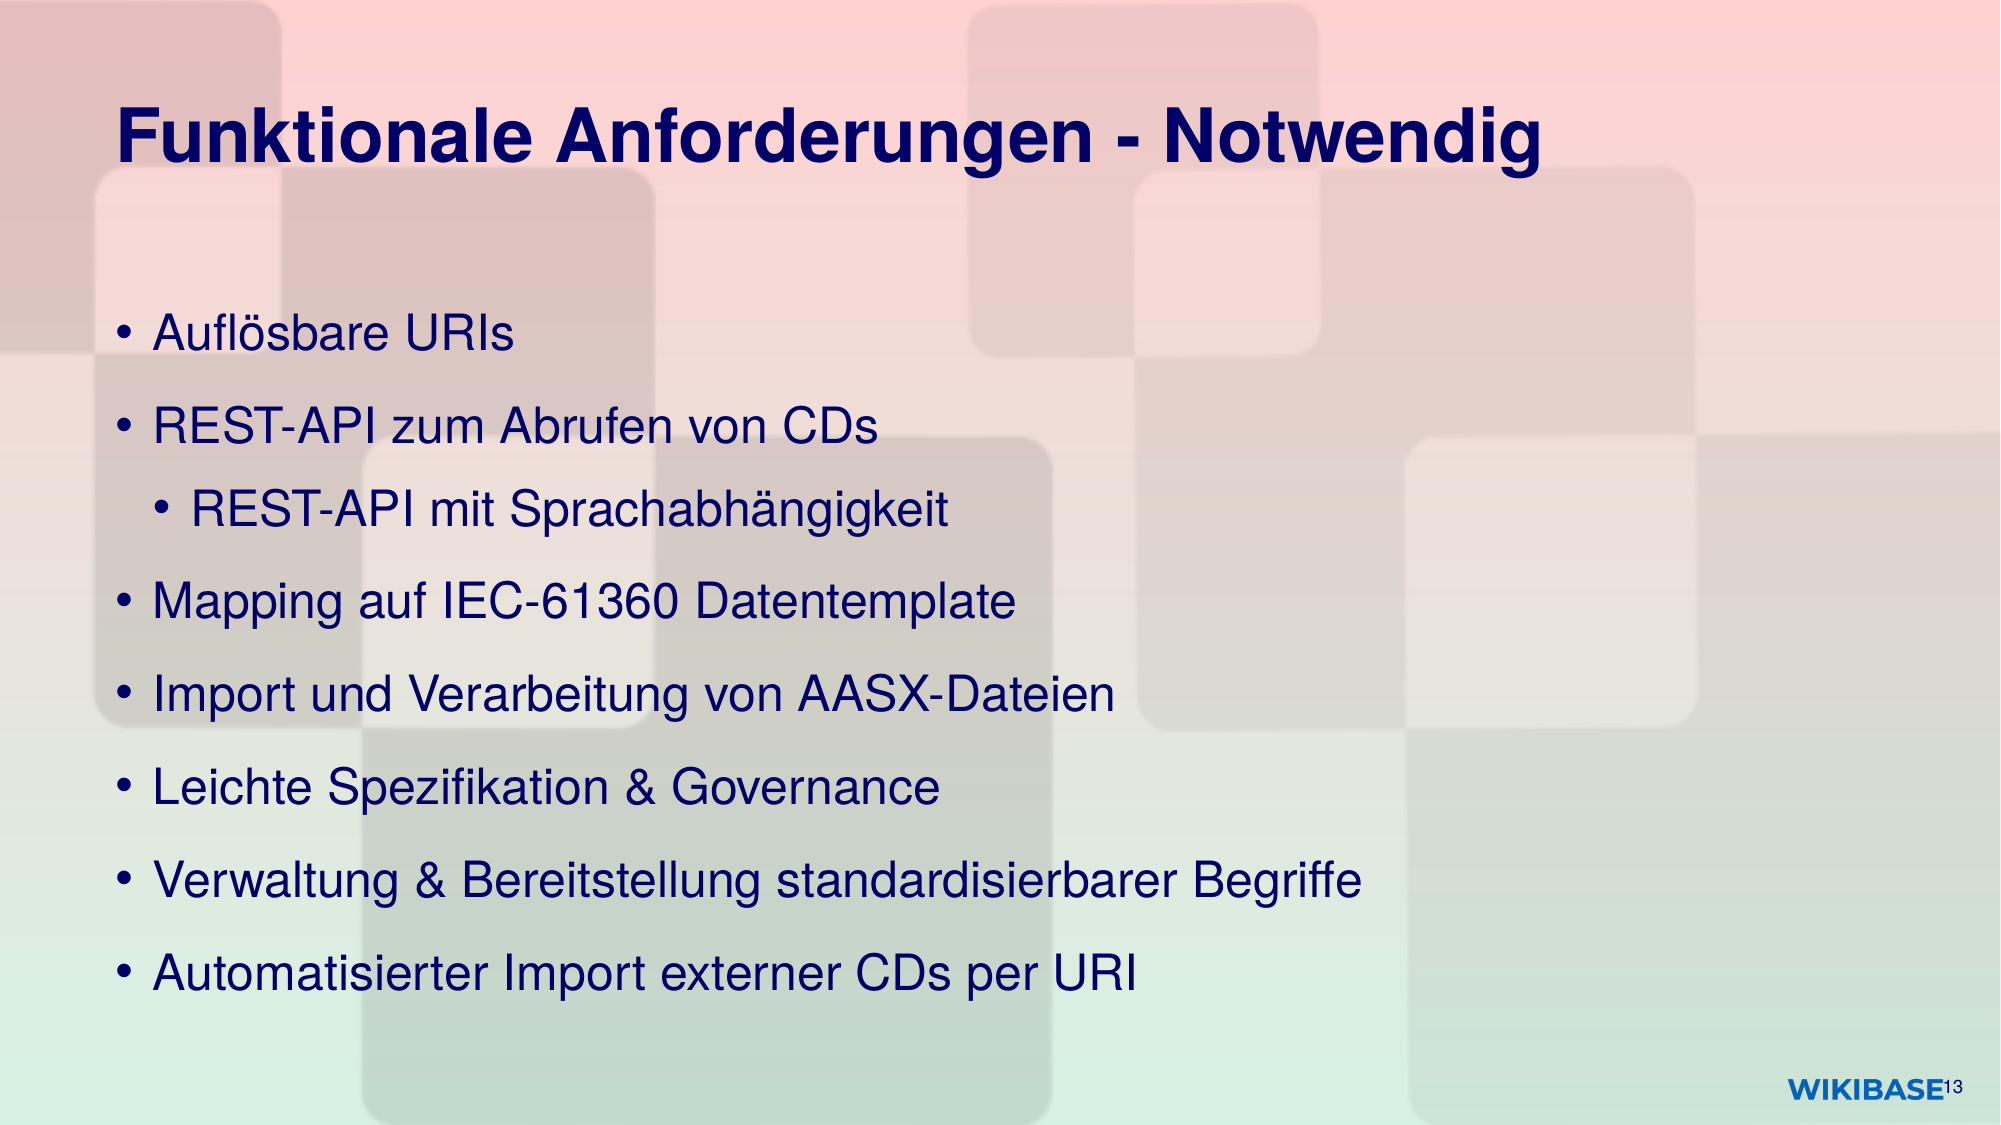

# Funktionale Anforderungen - Notwendig
Auflösbare URIs
REST-API zum Abrufen von CDs
REST-API mit Sprachabhängigkeit
Mapping auf IEC-61360 Datentemplate
Import und Verarbeitung von AASX-Dateien
Leichte Spezifikation & Governance
Verwaltung & Bereitstellung standardisierbarer Begriffe
Automatisierter Import externer CDs per URI

13